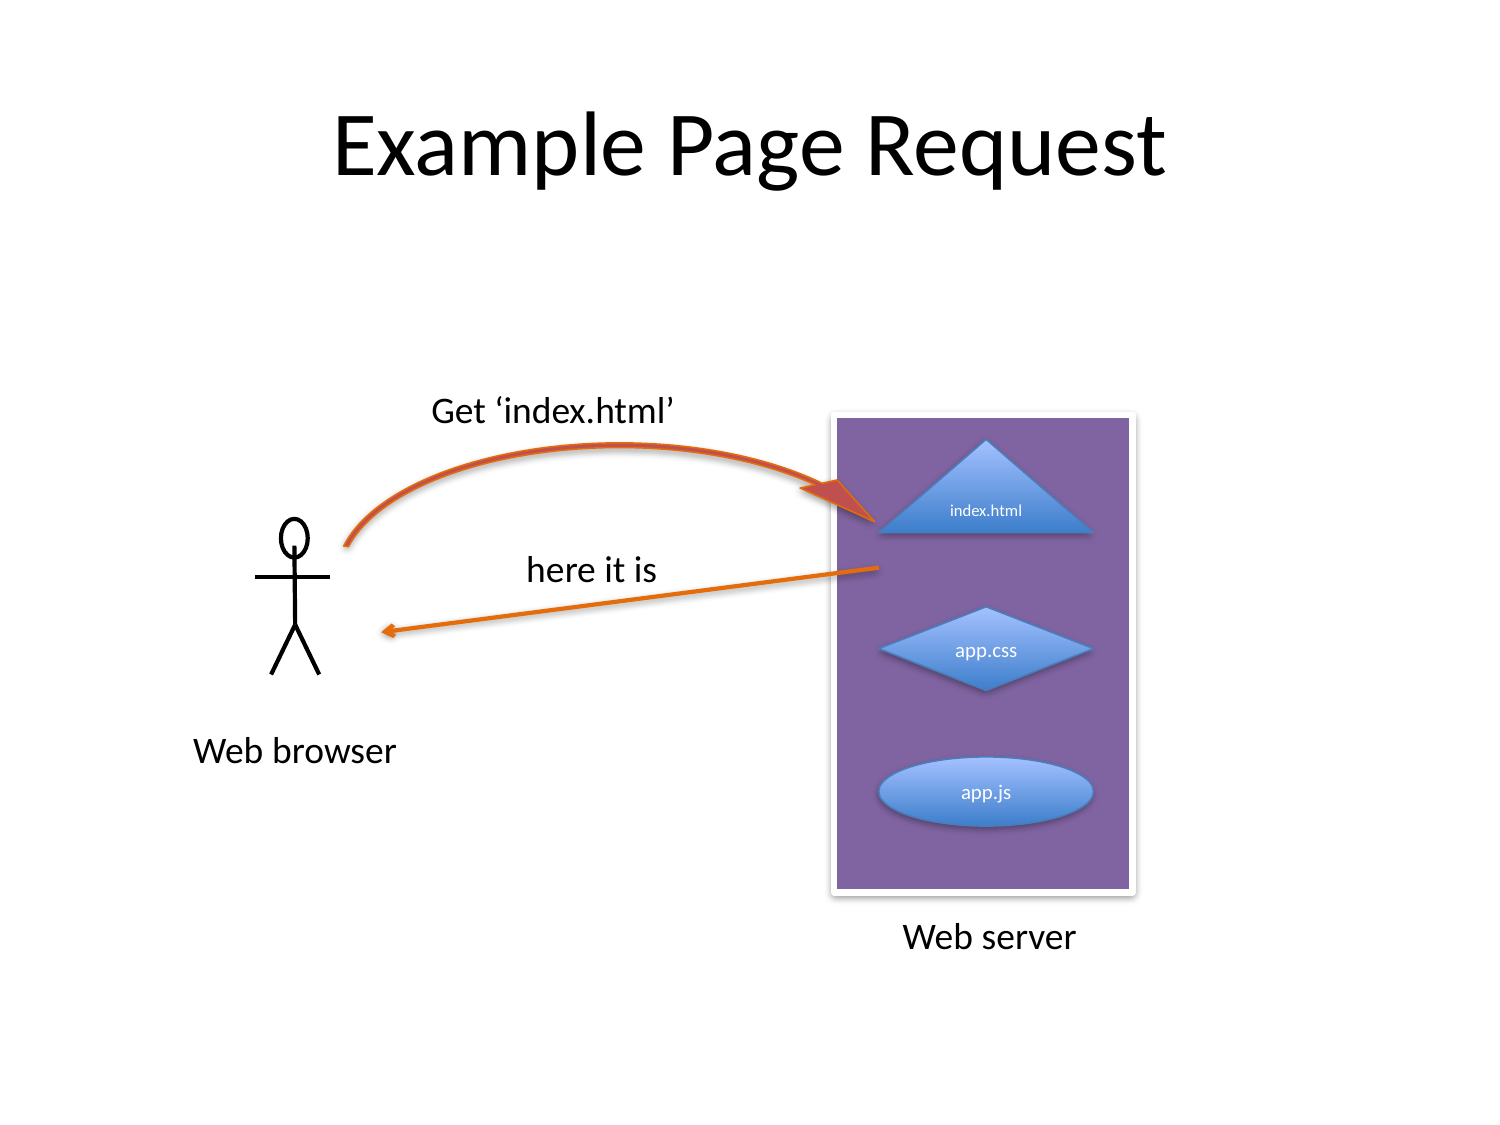

# Example Page Request
Get ‘index.html’

index.html

here it is
app.css
Web browser
app.js
Web server